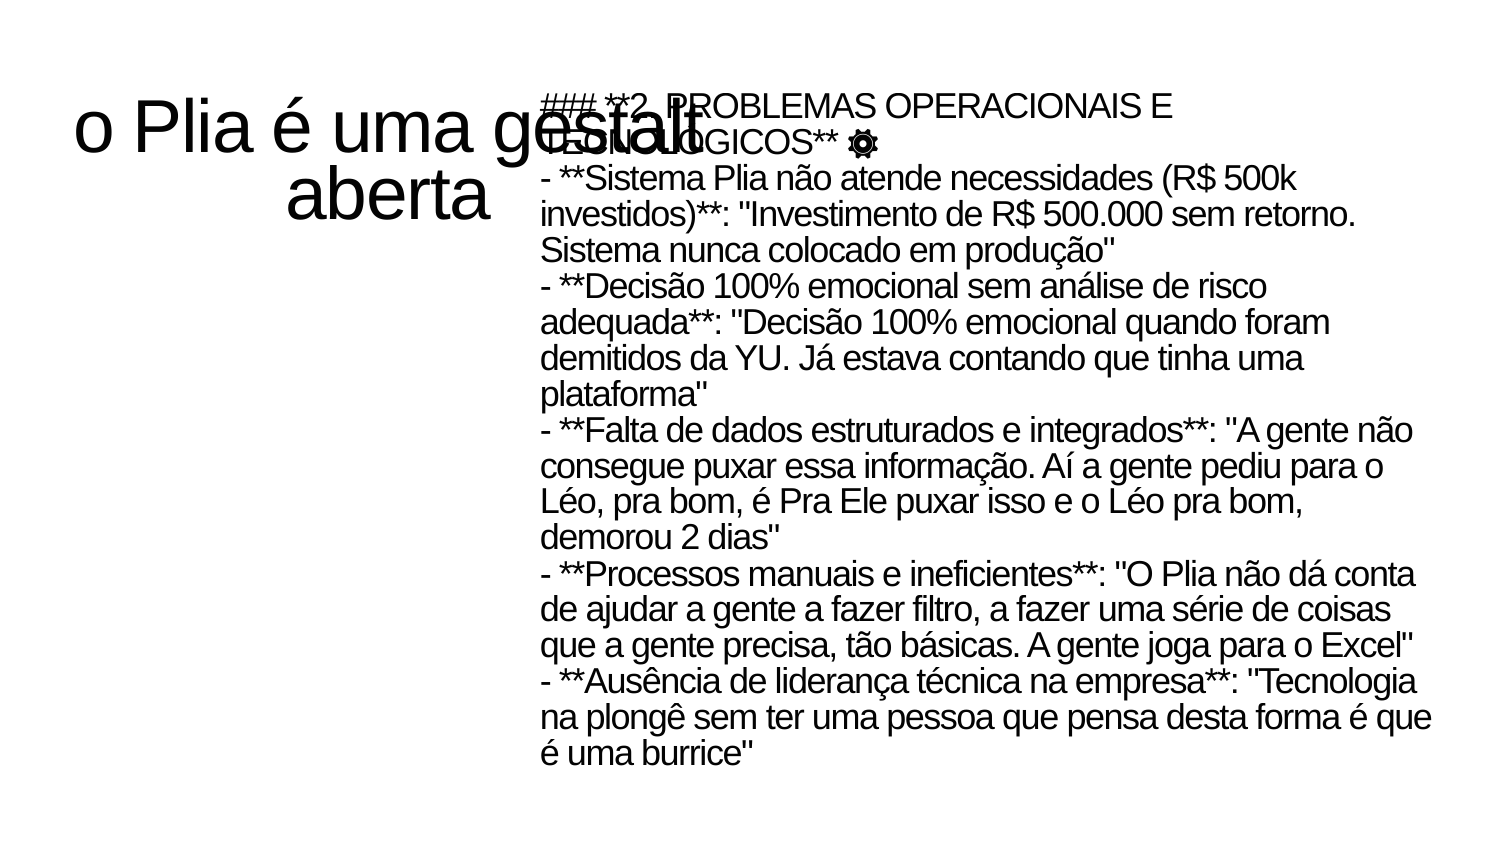

o Plia é uma gestalt aberta
### **2. PROBLEMAS OPERACIONAIS E TECNOLÓGICOS** ⚙️
- **Sistema Plia não atende necessidades (R$ 500k investidos)**: "Investimento de R$ 500.000 sem retorno. Sistema nunca colocado em produção"
- **Decisão 100% emocional sem análise de risco adequada**: "Decisão 100% emocional quando foram demitidos da YU. Já estava contando que tinha uma plataforma"
- **Falta de dados estruturados e integrados**: "A gente não consegue puxar essa informação. Aí a gente pediu para o Léo, pra bom, é Pra Ele puxar isso e o Léo pra bom, demorou 2 dias"
- **Processos manuais e ineficientes**: "O Plia não dá conta de ajudar a gente a fazer filtro, a fazer uma série de coisas que a gente precisa, tão básicas. A gente joga para o Excel"
- **Ausência de liderança técnica na empresa**: "Tecnologia na plongê sem ter uma pessoa que pensa desta forma é que é uma burrice"